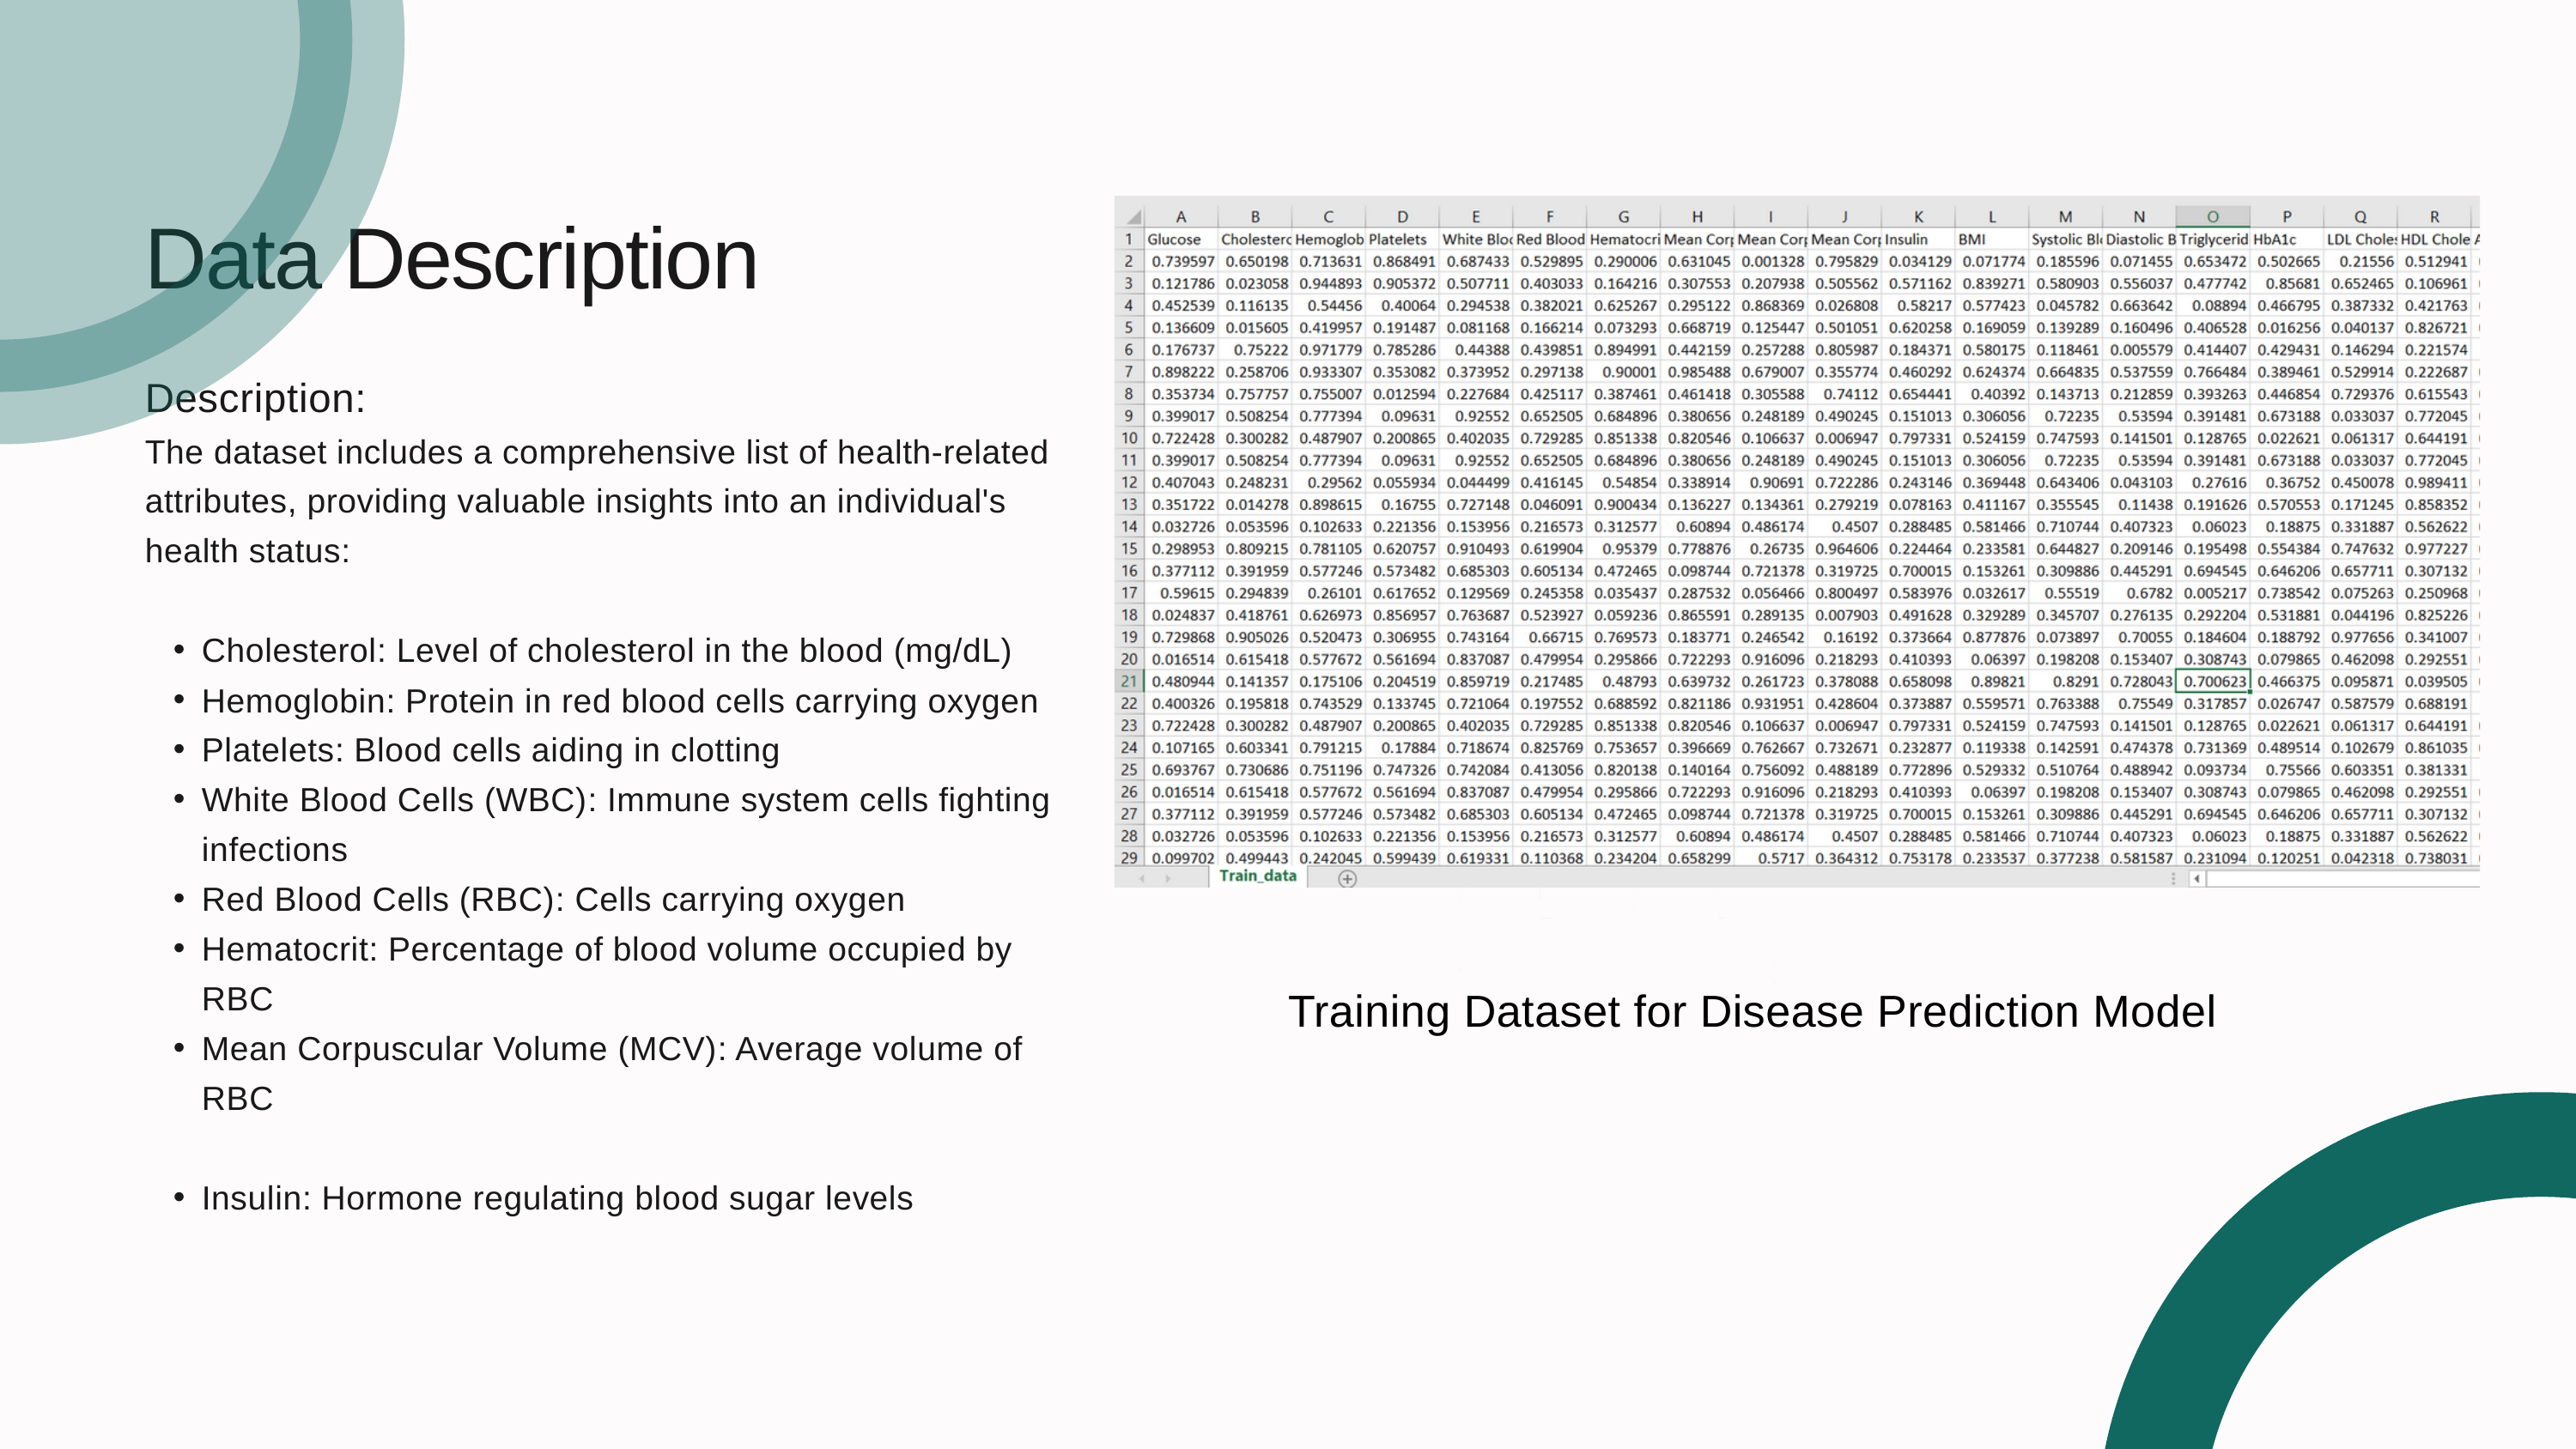

Data Description

Description:
The dataset includes a comprehensive list of health-related attributes, providing valuable insights into an individual's health status:

Cholesterol: Level of cholesterol in the blood (mg/dL)
Hemoglobin: Protein in red blood cells carrying oxygen
Platelets: Blood cells aiding in clotting
White Blood Cells (WBC): Immune system cells fighting infections
Red Blood Cells (RBC): Cells carrying oxygen
Hematocrit: Percentage of blood volume occupied by RBC
Mean Corpuscular Volume (MCV): Average volume of RBC

Insulin: Hormone regulating blood sugar levels

Training Dataset for Disease Prediction Model